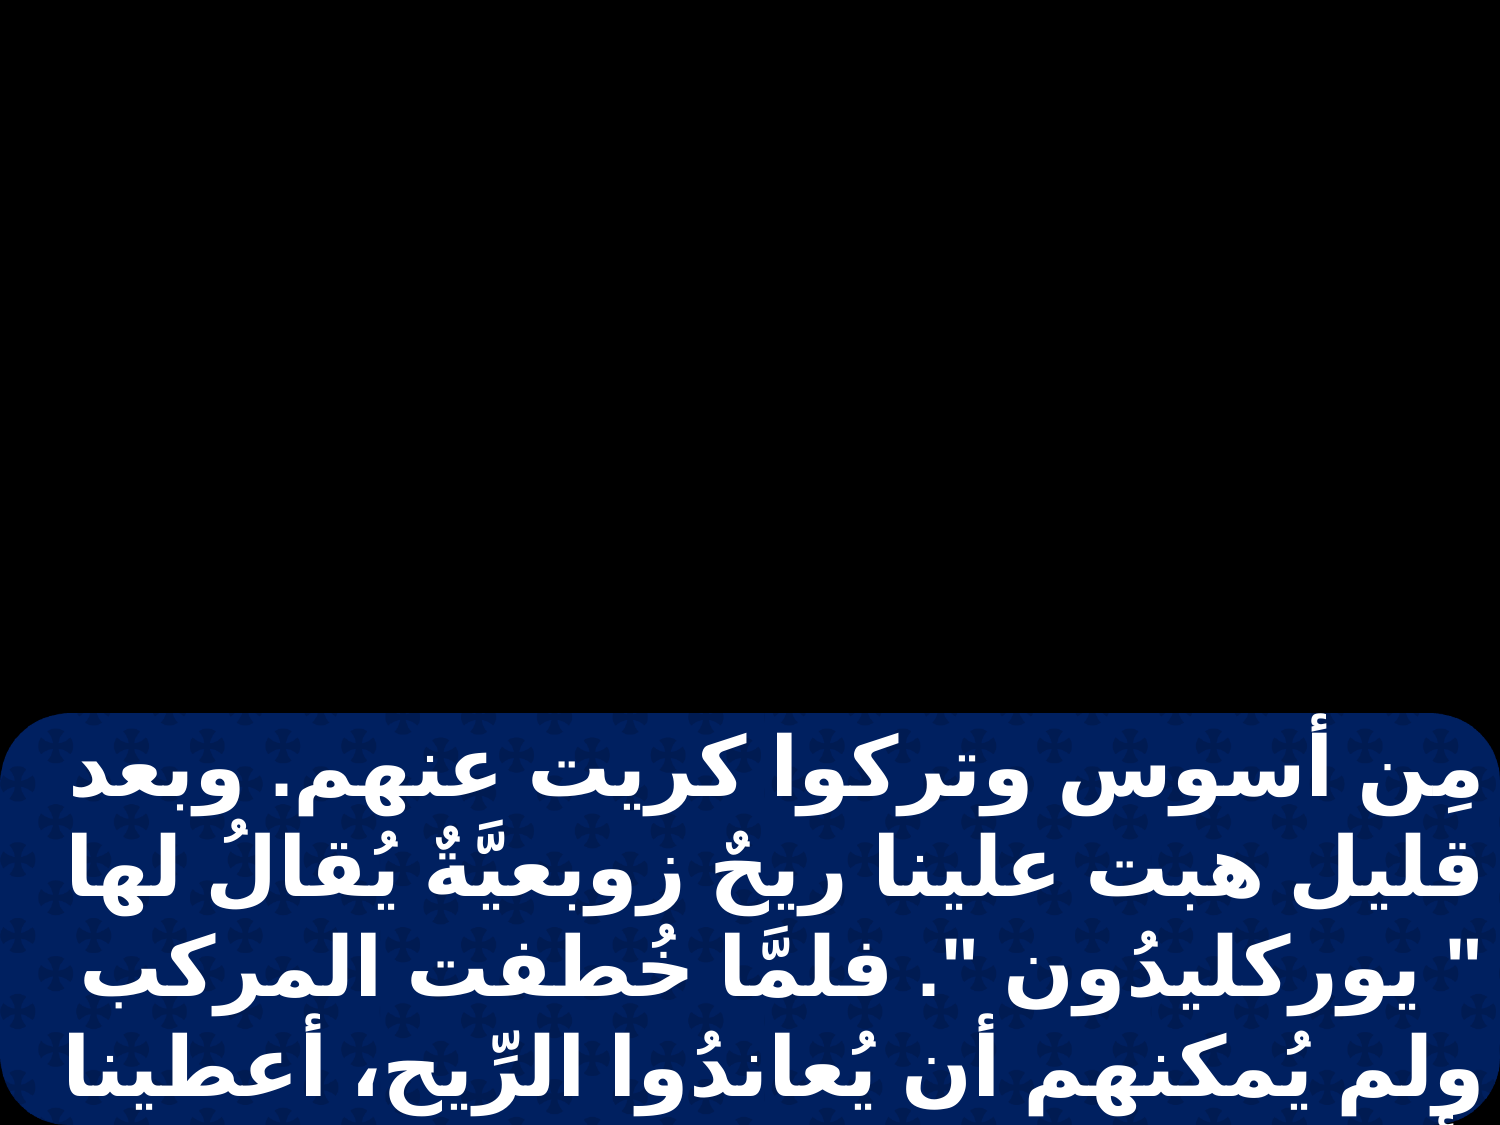

مِن أسوس وتركوا كريت عنهم. وبعد قليل هبت علينا ريحٌ زوبعيَّةٌ يُقالُ لها " يوركليدُون ". فلمَّا خُطفت المركب ولم يُمكنهم أن يُعاندُوا الرِّيح، أعطينا أيدينا للقذف. فجرينا تحتَ جزيرةٍ